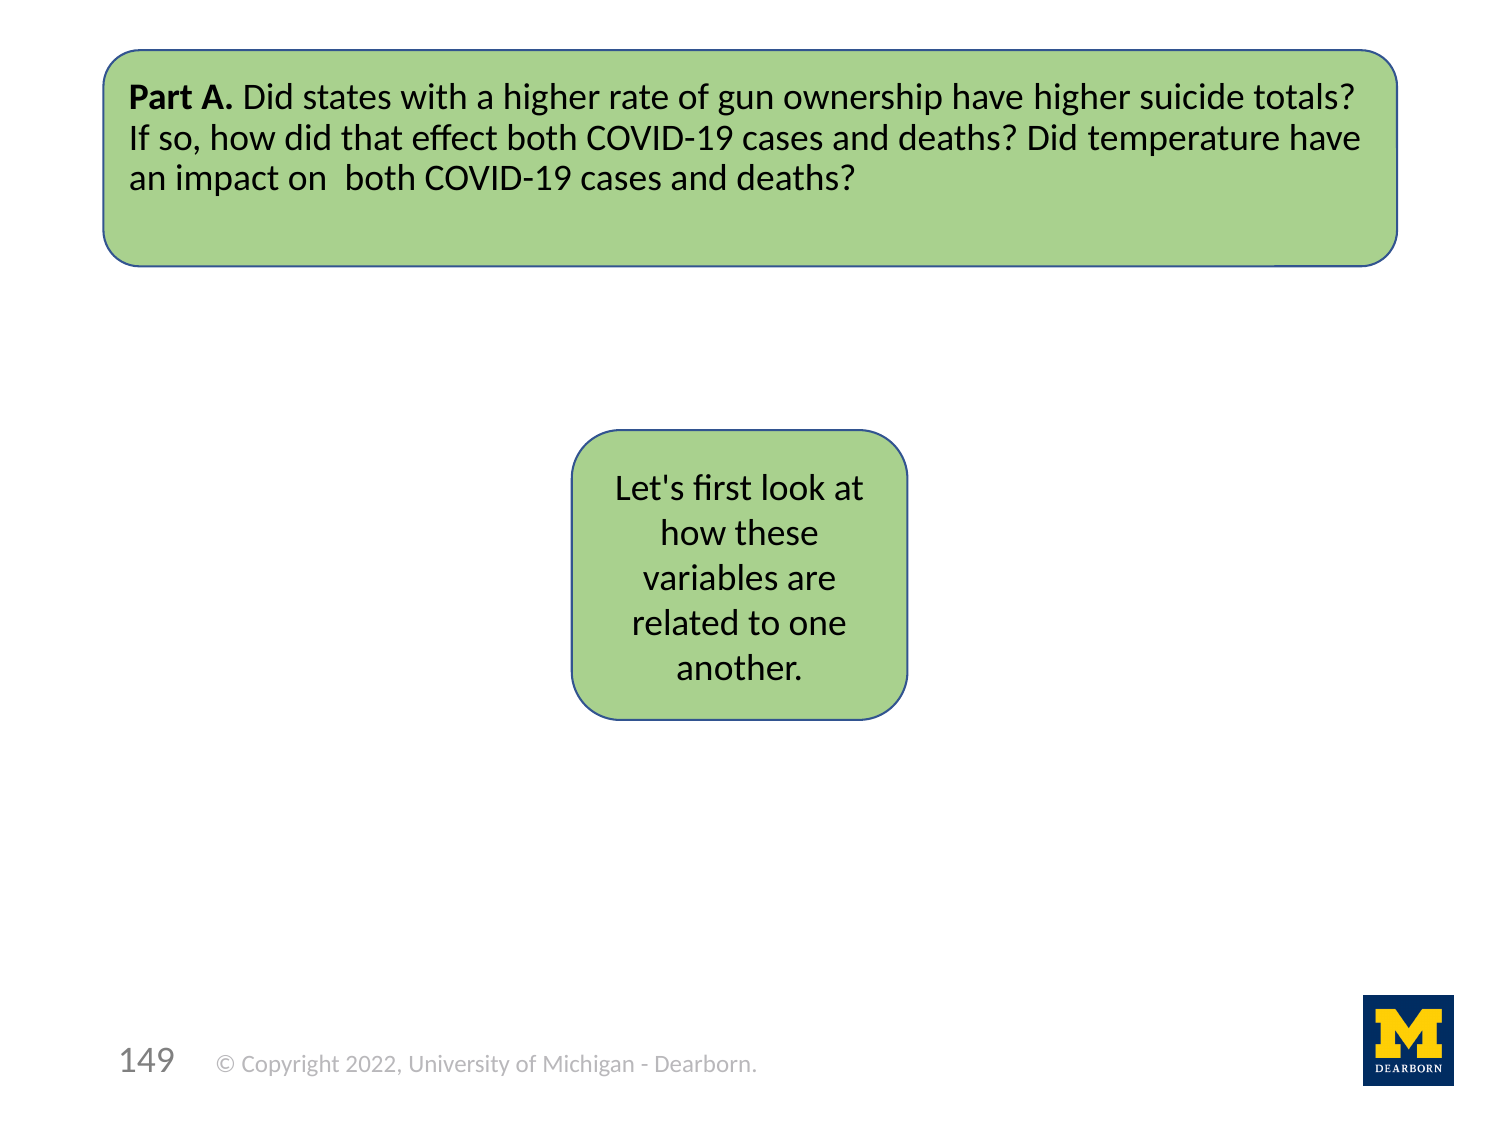

Part A. Did states with a higher rate of gun ownership have higher suicide totals? If so, how did that effect both COVID-19 cases and deaths? Did temperature have an impact on  both COVID-19 cases and deaths?

Let's first look at how these variables are related to one another.